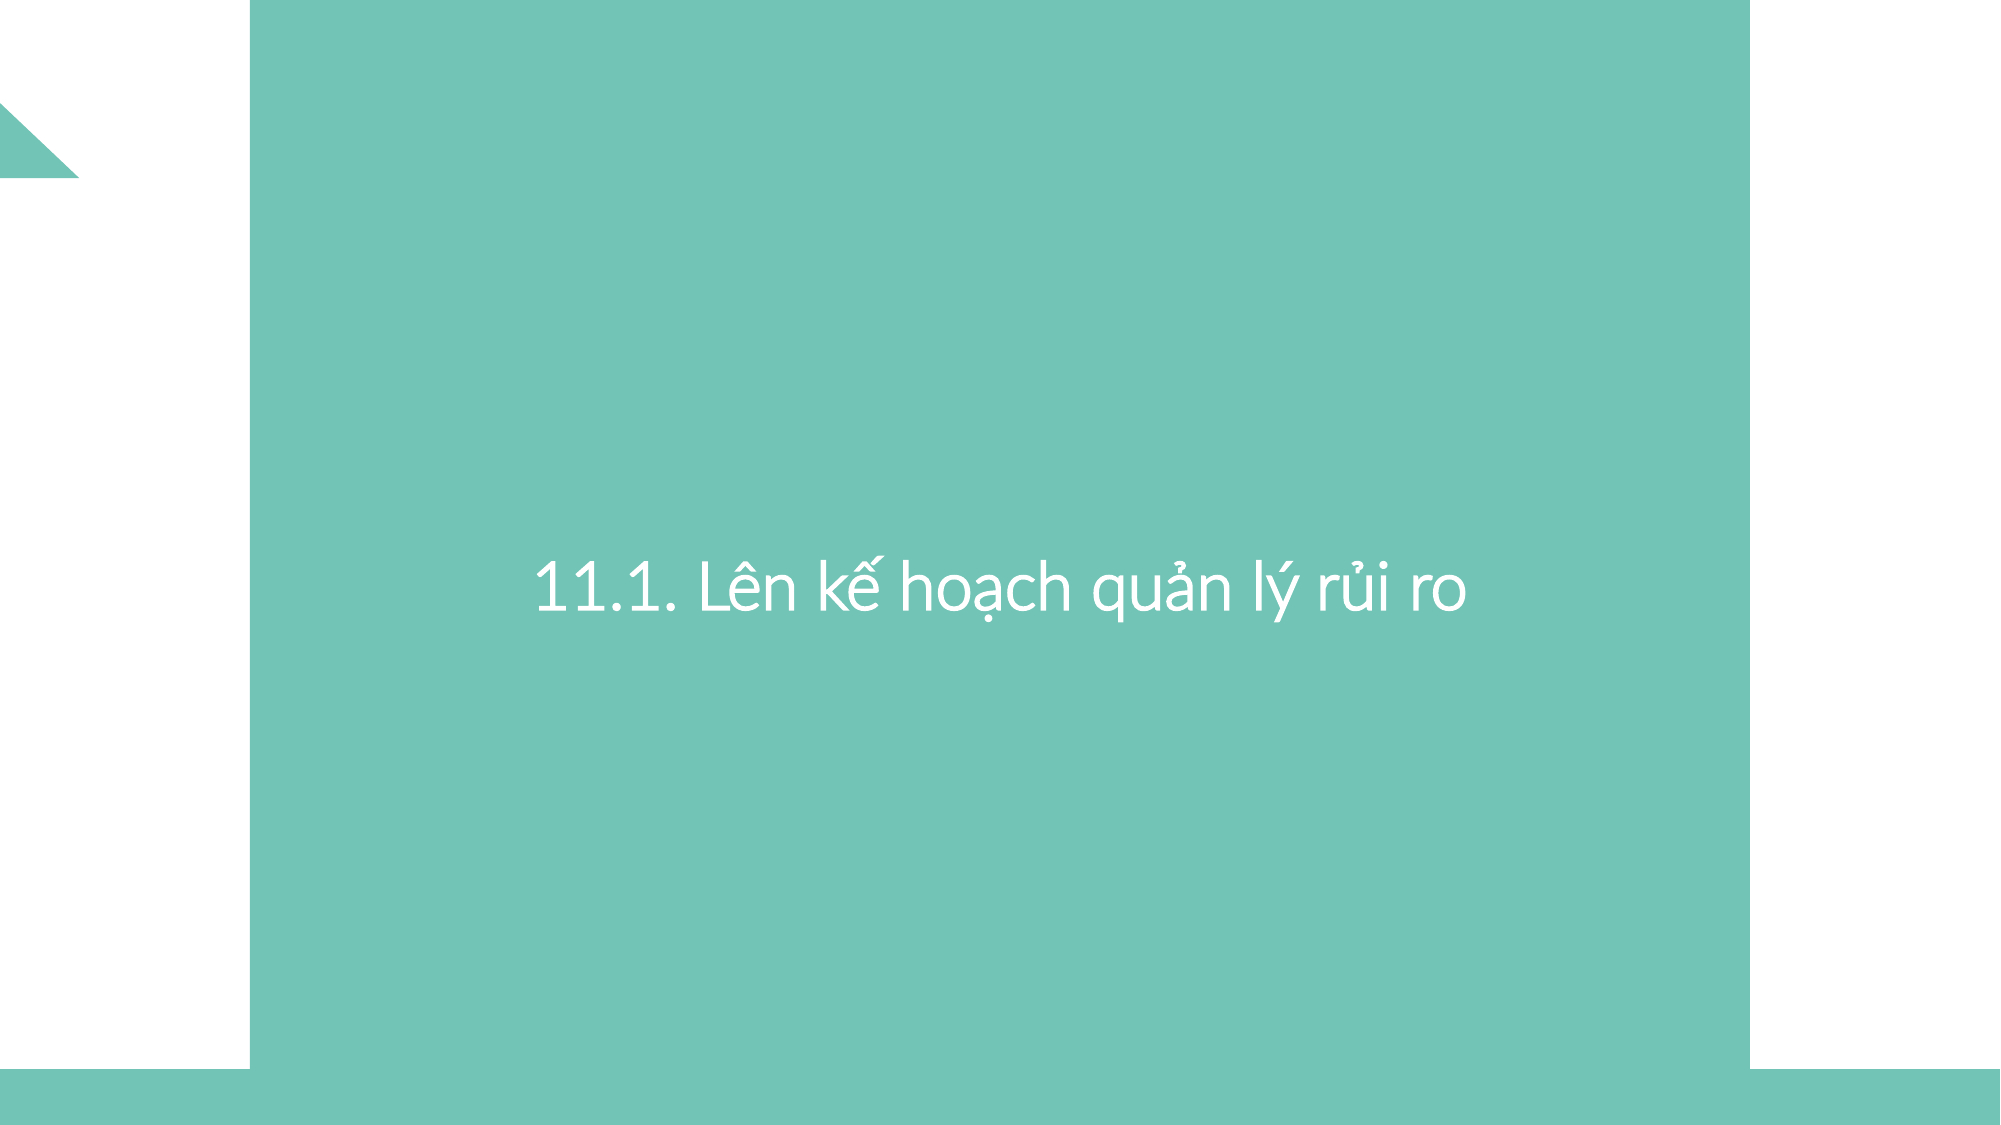

11.1. Lên kế hoạch quản lý rủi ro